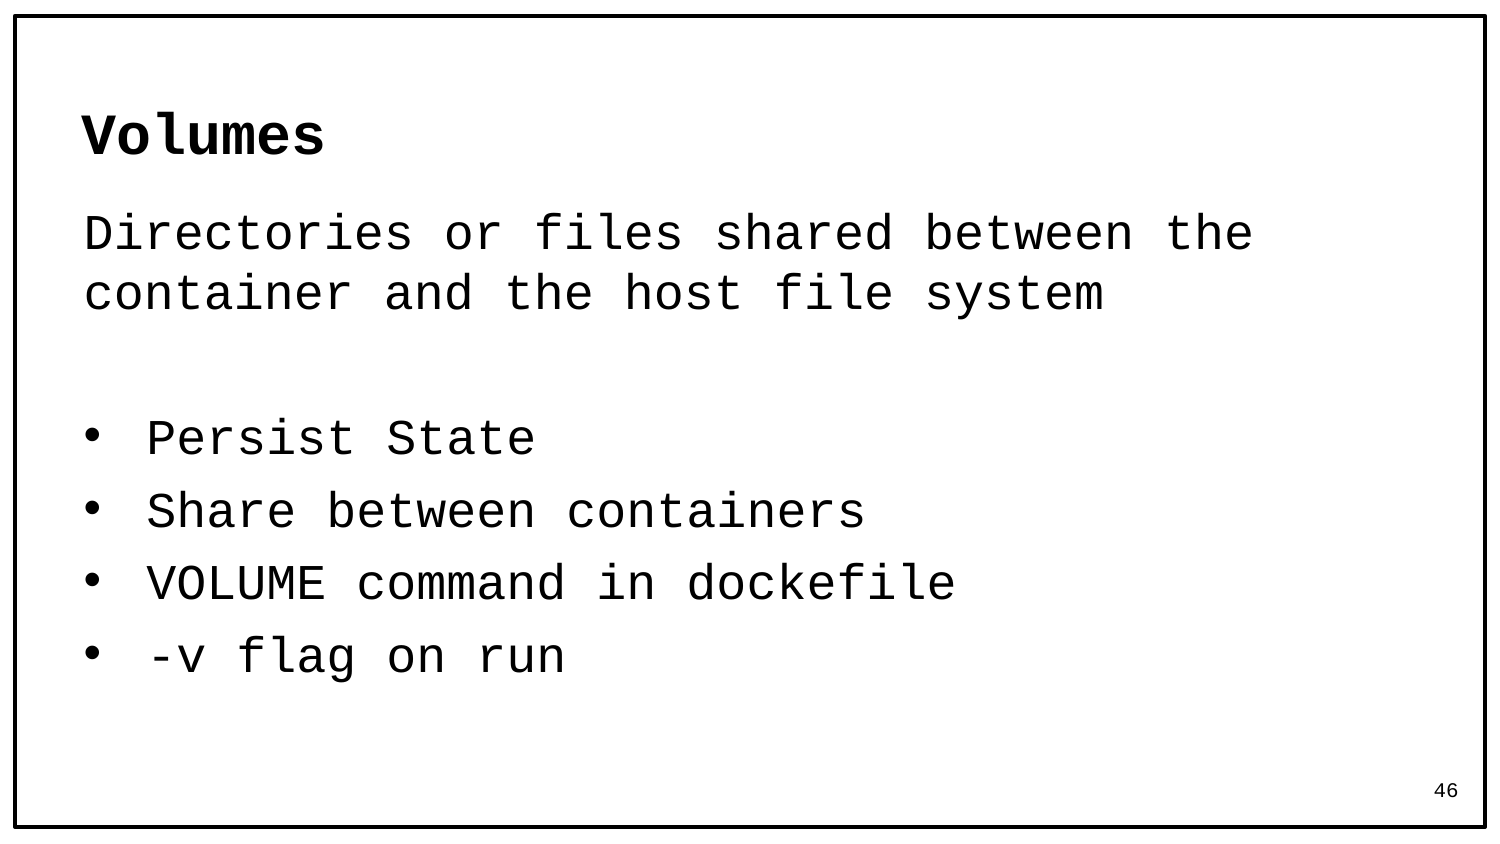

# Volumes
Directories or files shared between the container and the host file system

Persist State
Share between containers
VOLUME command in dockefile
-v flag on run

46